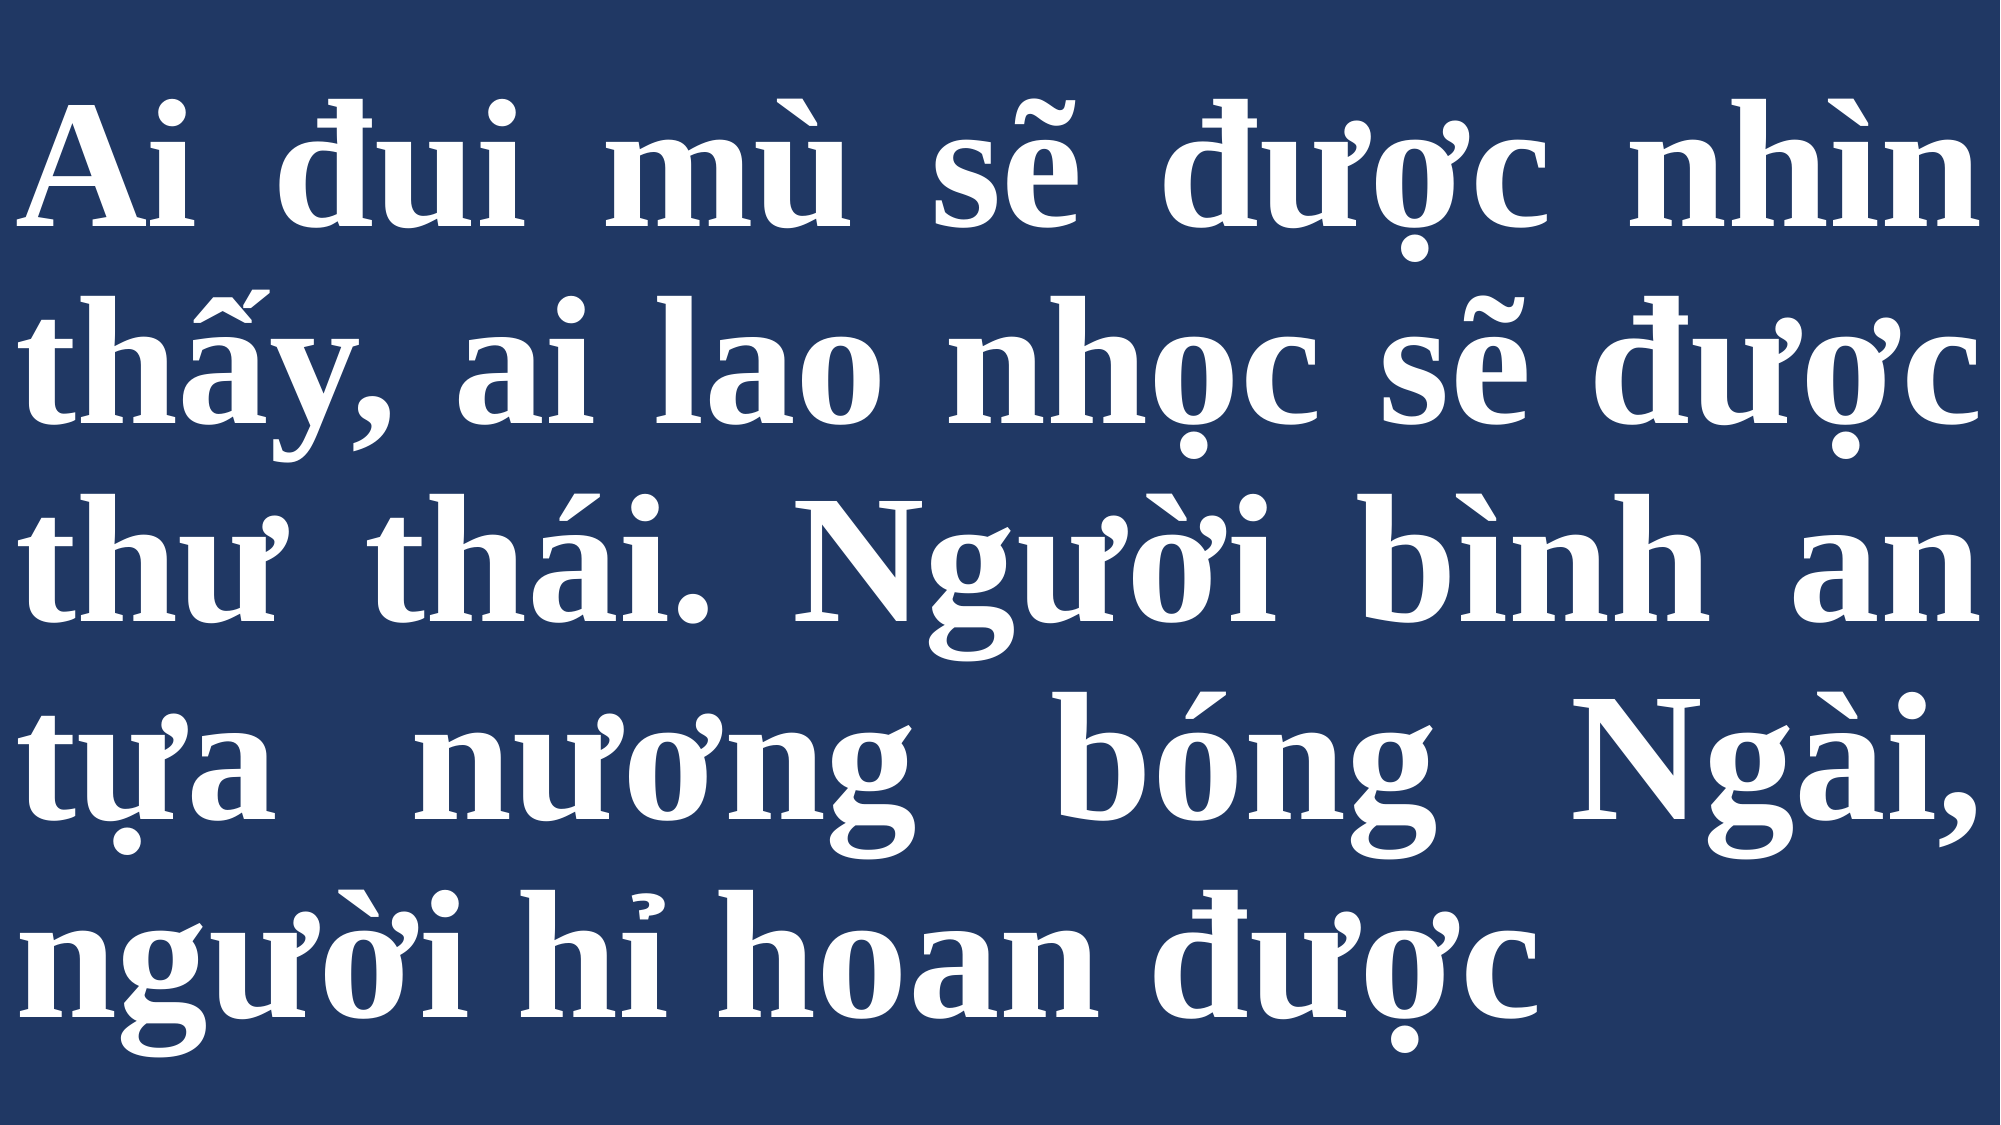

# Ai đui mù sẽ được nhìn thấy, ai lao nhọc sẽ được thư thái. Người bình an tựa nương bóng Ngài, người hỉ hoan được